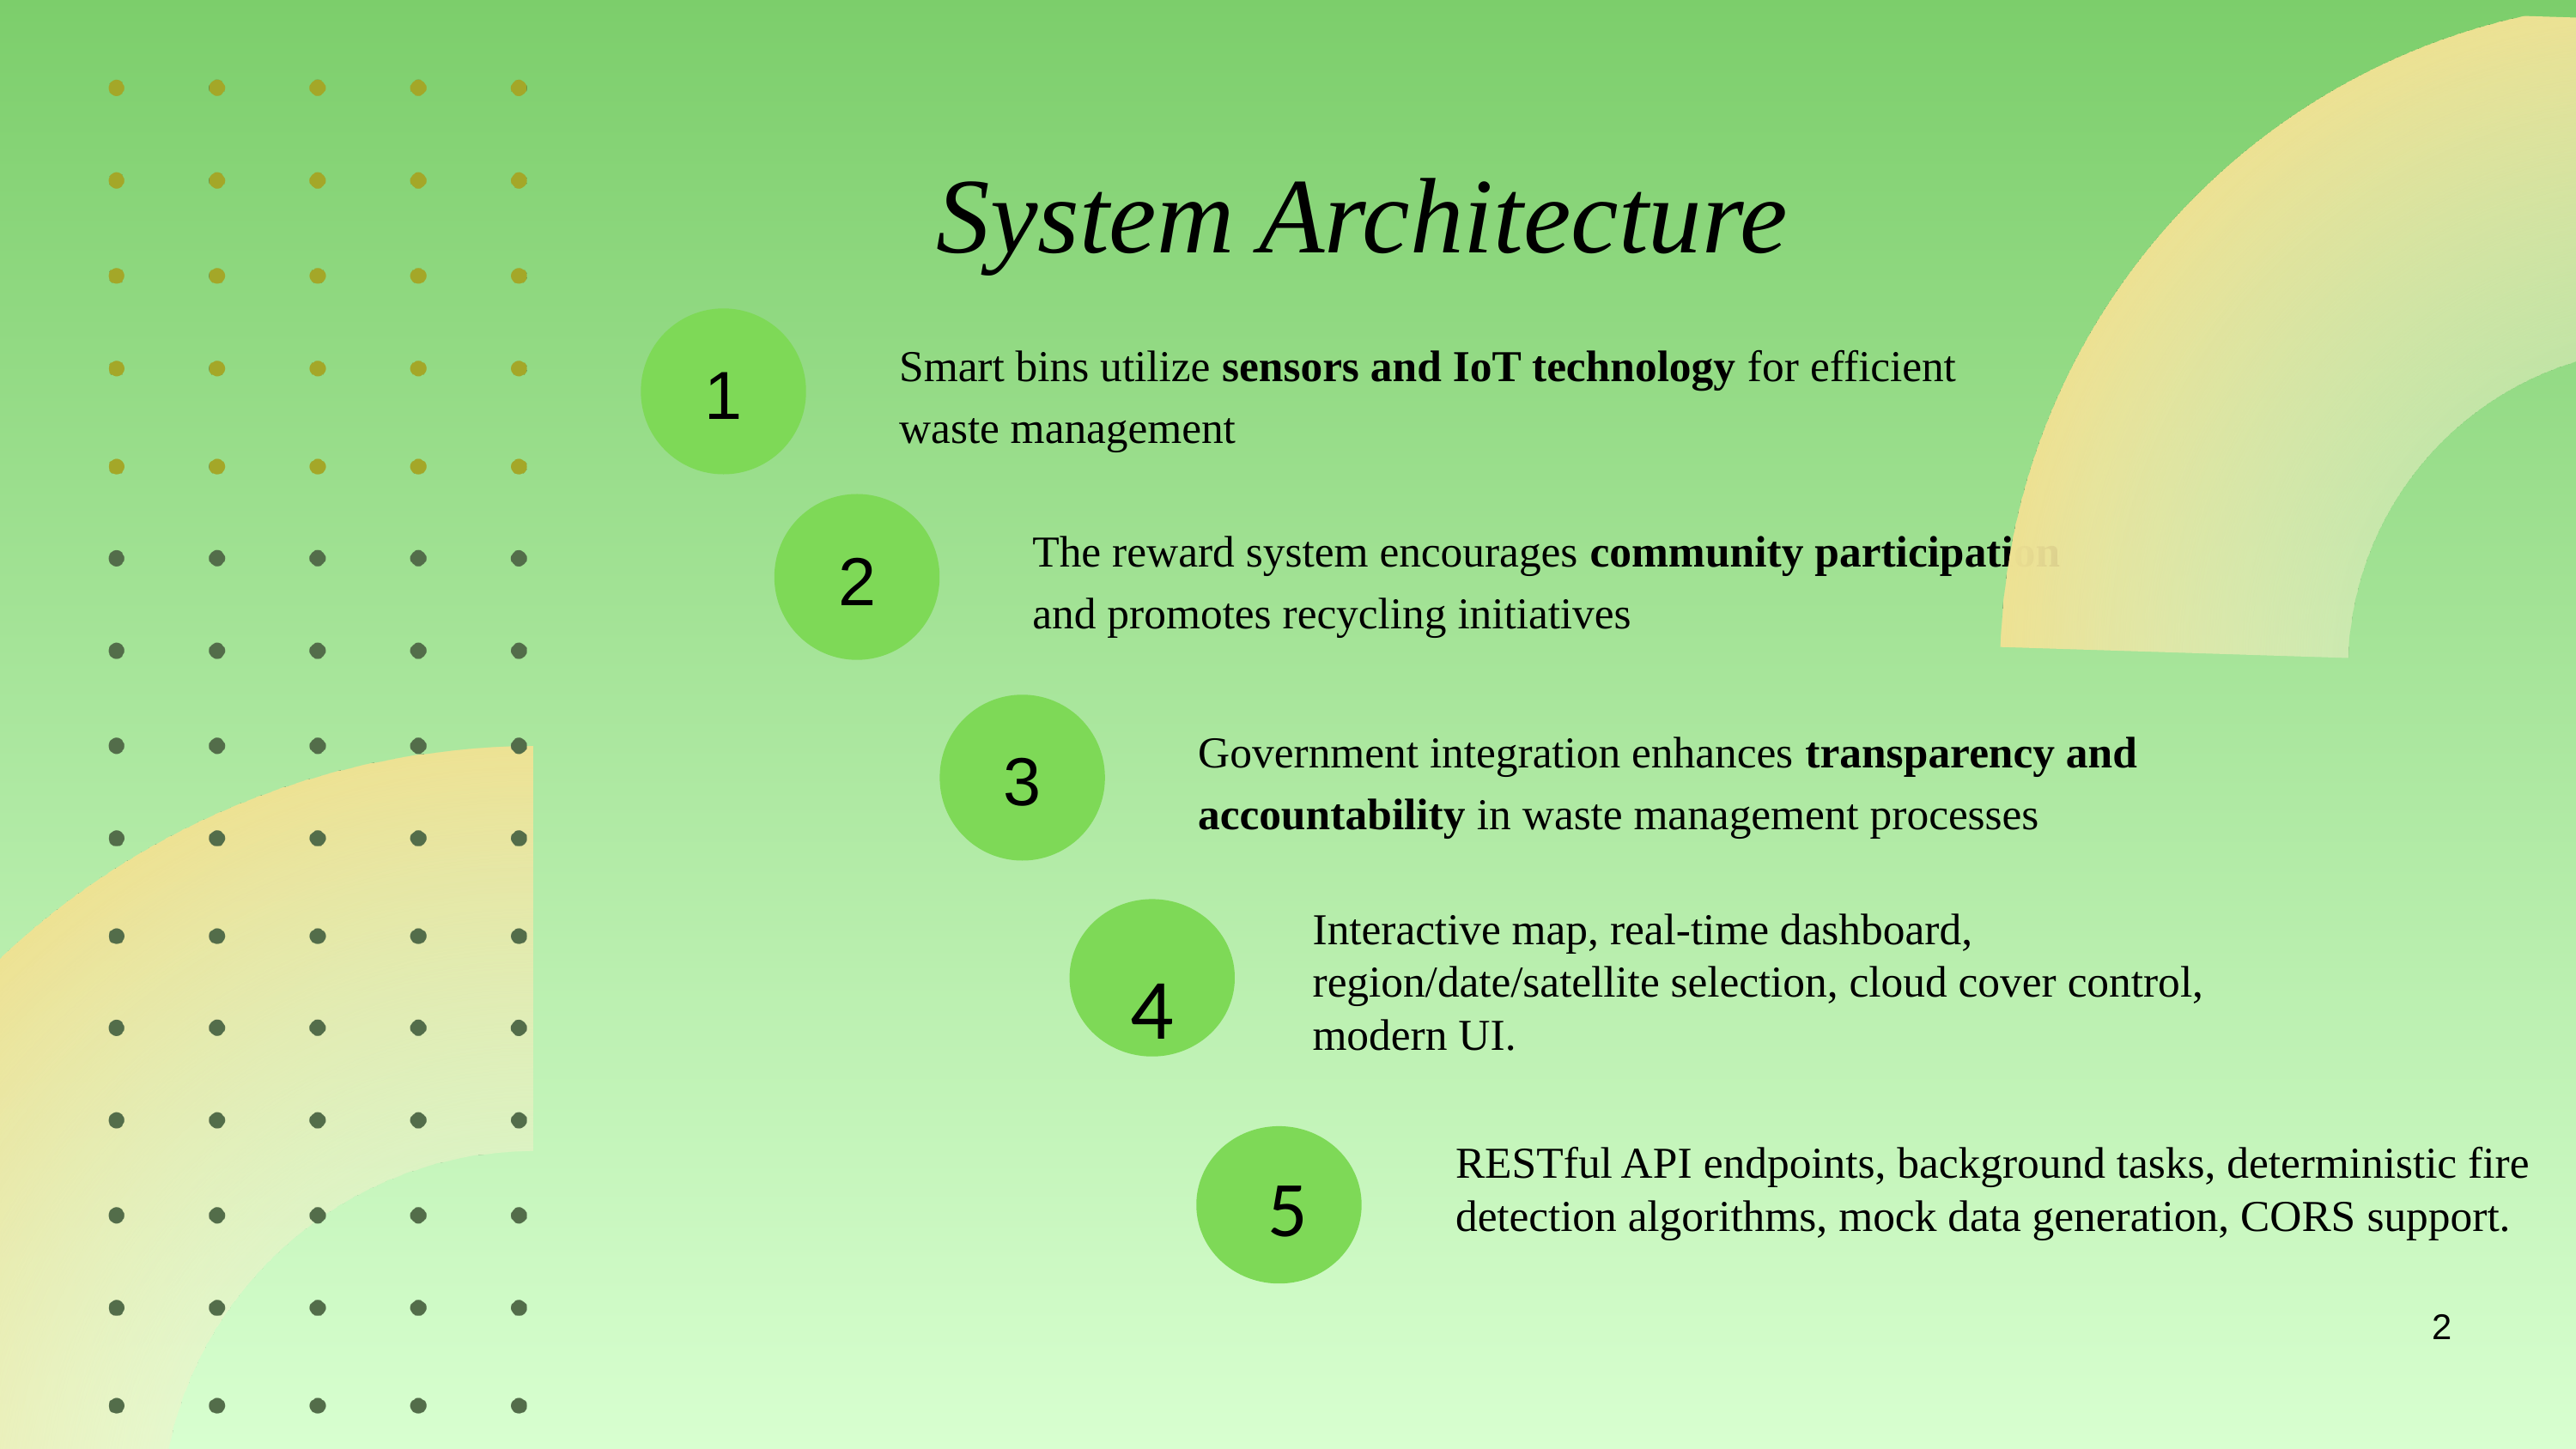

System Architecture

Smart bins utilize sensors and IoT technology for efficient waste management
1

The reward system encourages community participation and promotes recycling initiatives
2

Government integration enhances transparency and accountability in waste management processes
3

Interactive map, real-time dashboard, region/date/satellite selection, cloud cover control, modern UI.
4

RESTful API endpoints, background tasks, deterministic fire detection algorithms, mock data generation, CORS support.

5
2